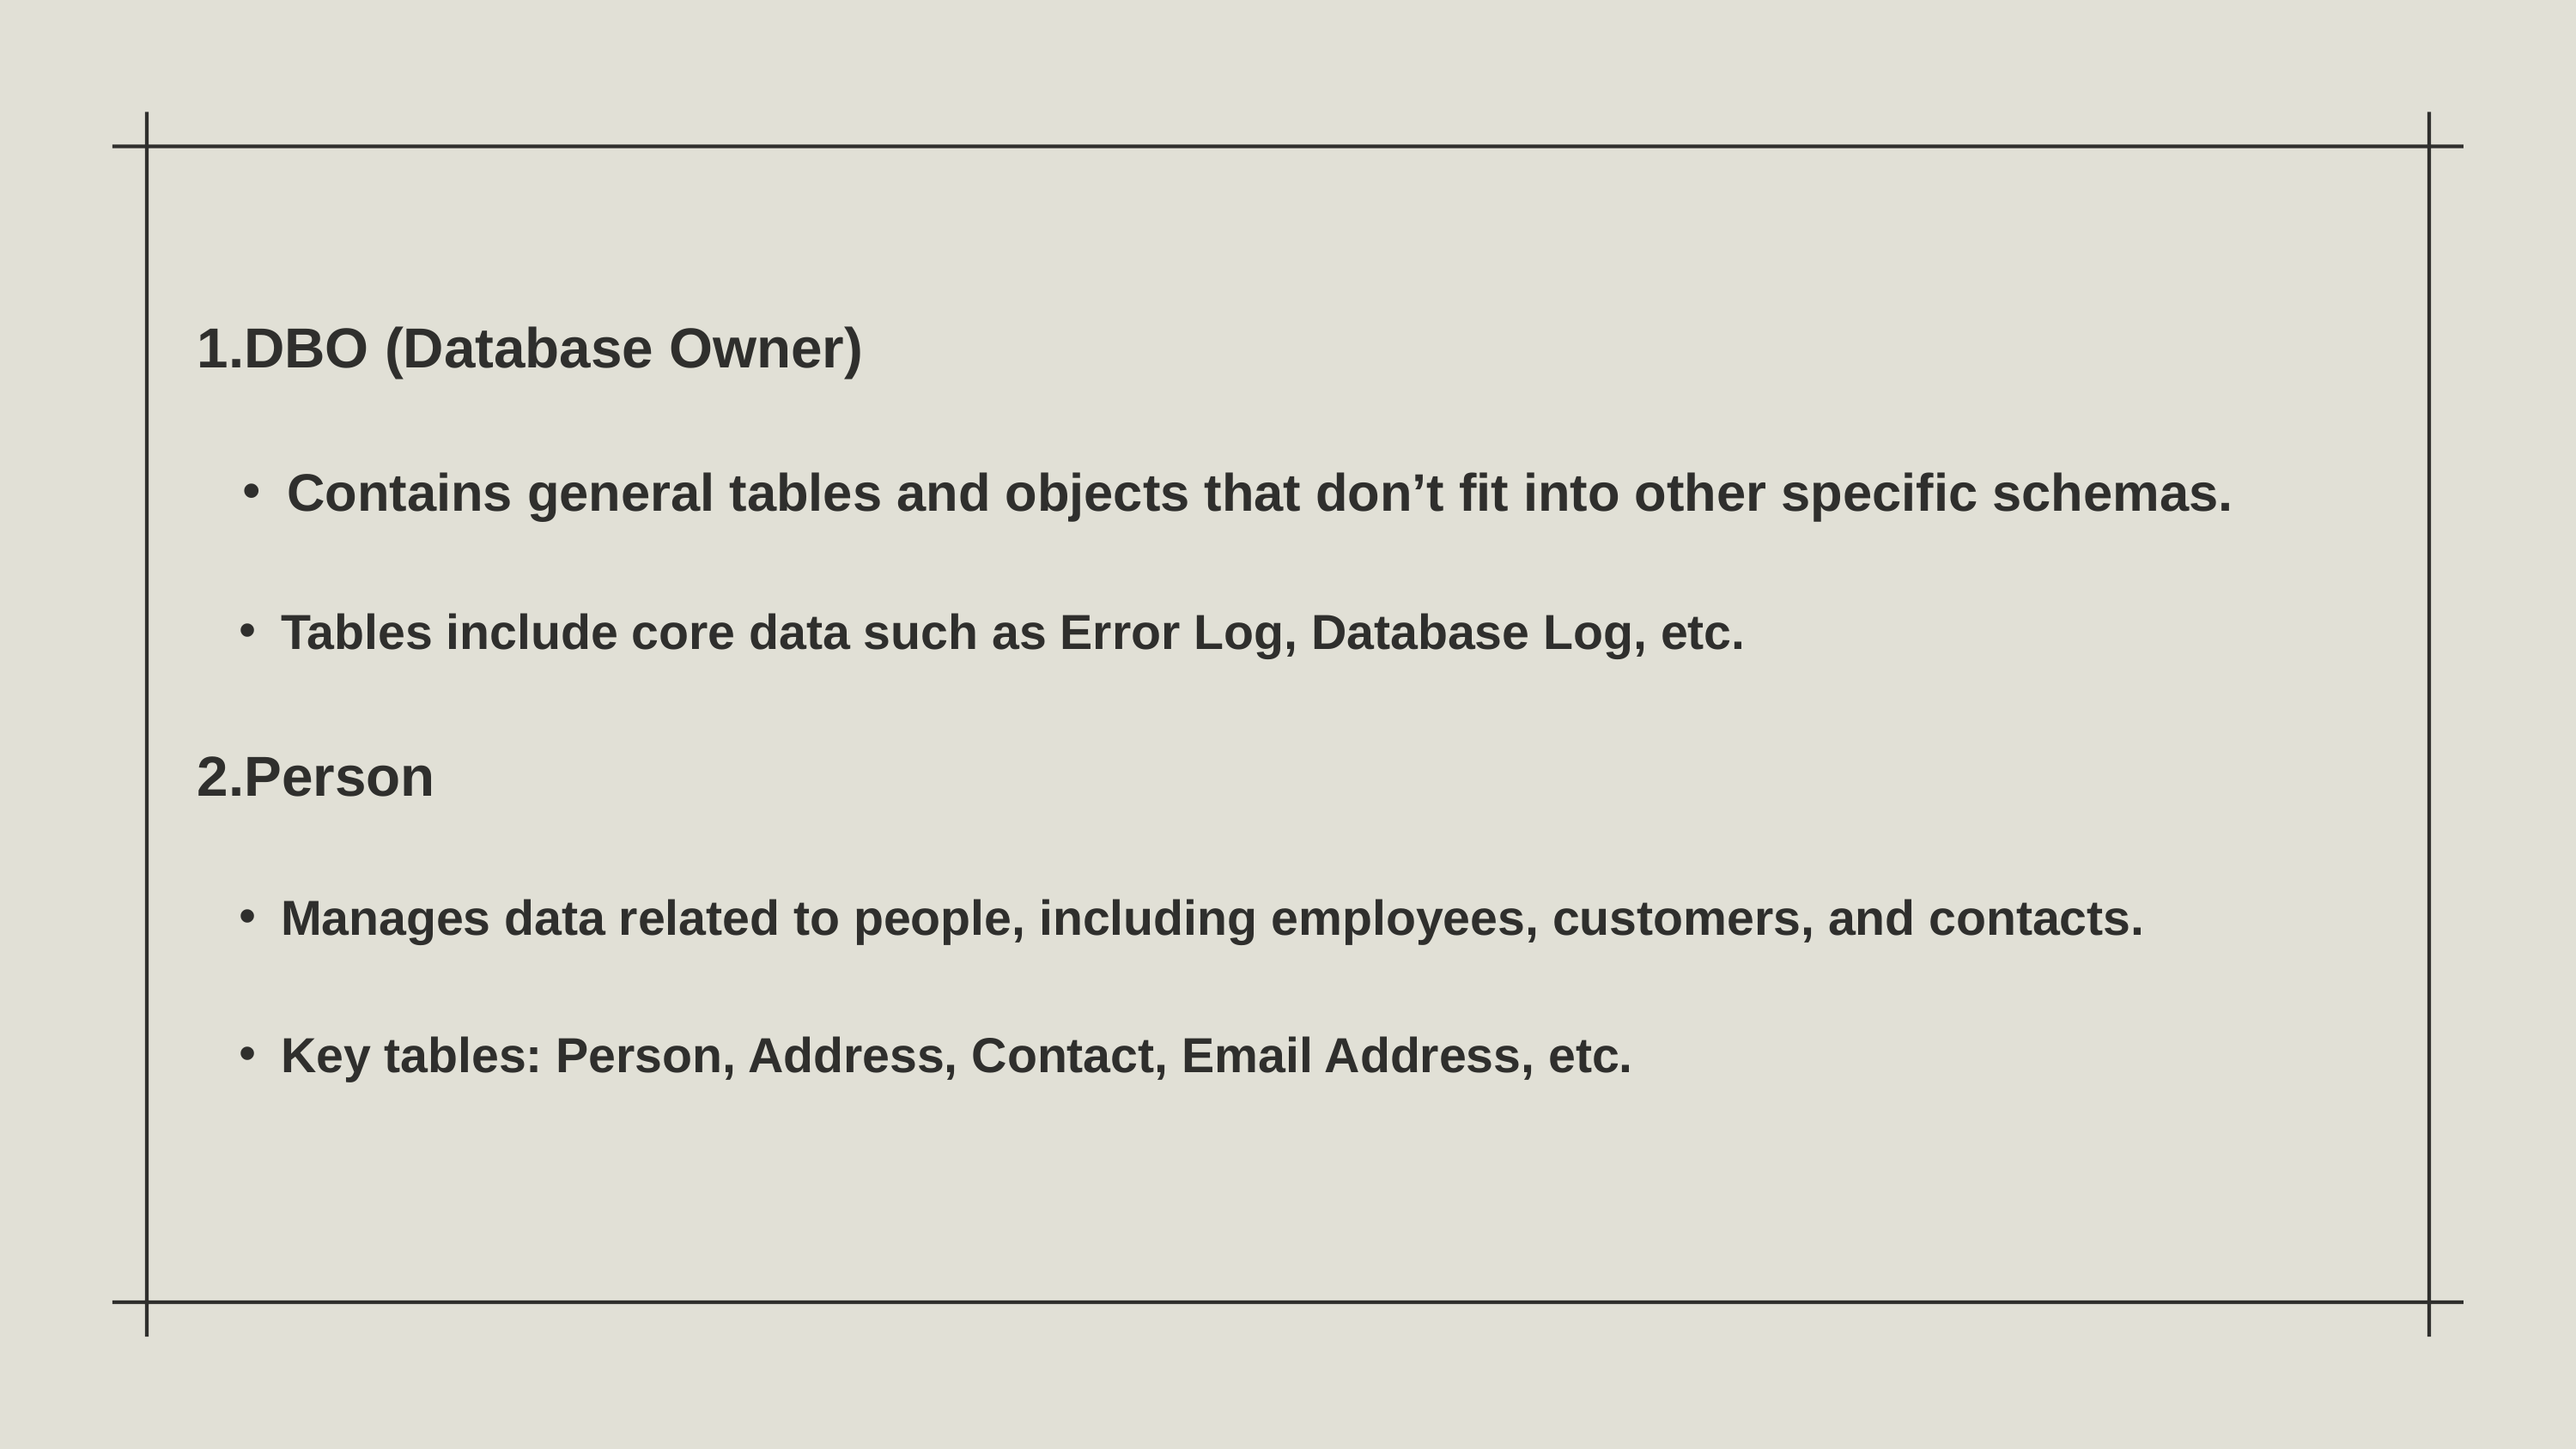

1.DBO (Database Owner)

Contains general tables and objects that don’t fit into other specific schemas.

Tables include core data such as Error Log, Database Log, etc.

2.Person

Manages data related to people, including employees, customers, and contacts.

Key tables: Person, Address, Contact, Email Address, etc.